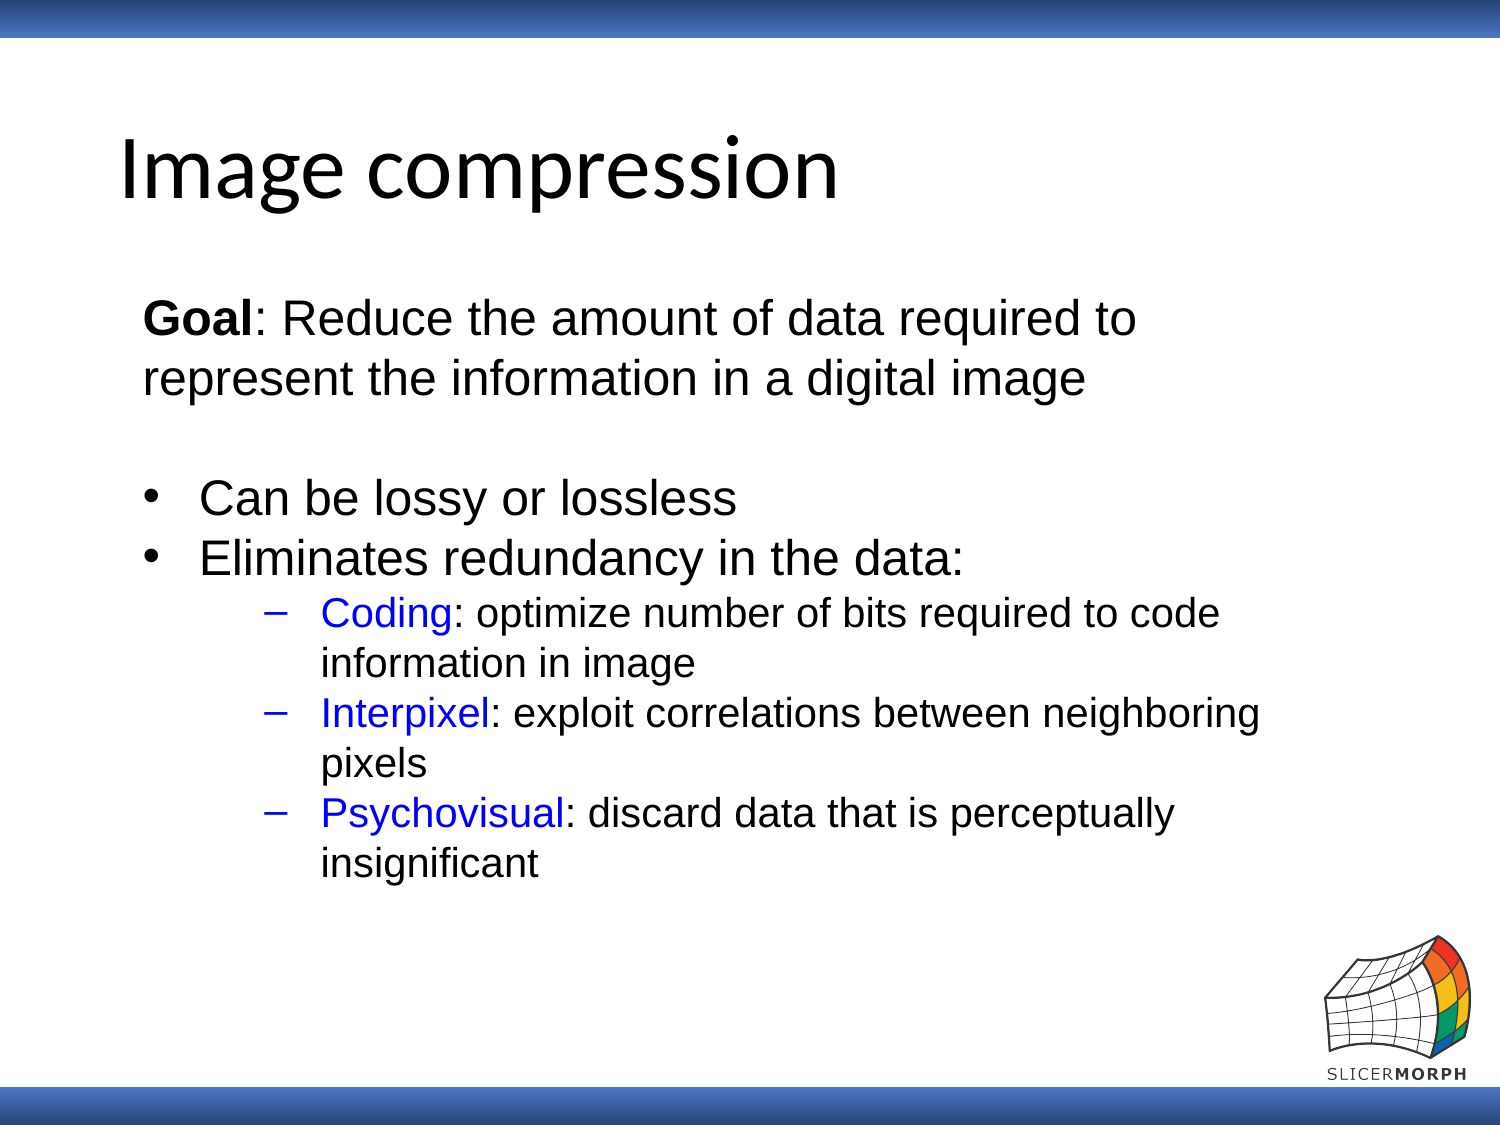

# Image compression
Goal: Reduce the amount of data required to represent the information in a digital image

Can be lossy or lossless
Eliminates redundancy in the data:
Coding: optimize number of bits required to code information in image
Interpixel: exploit correlations between neighboring pixels
Psychovisual: discard data that is perceptually insignificant